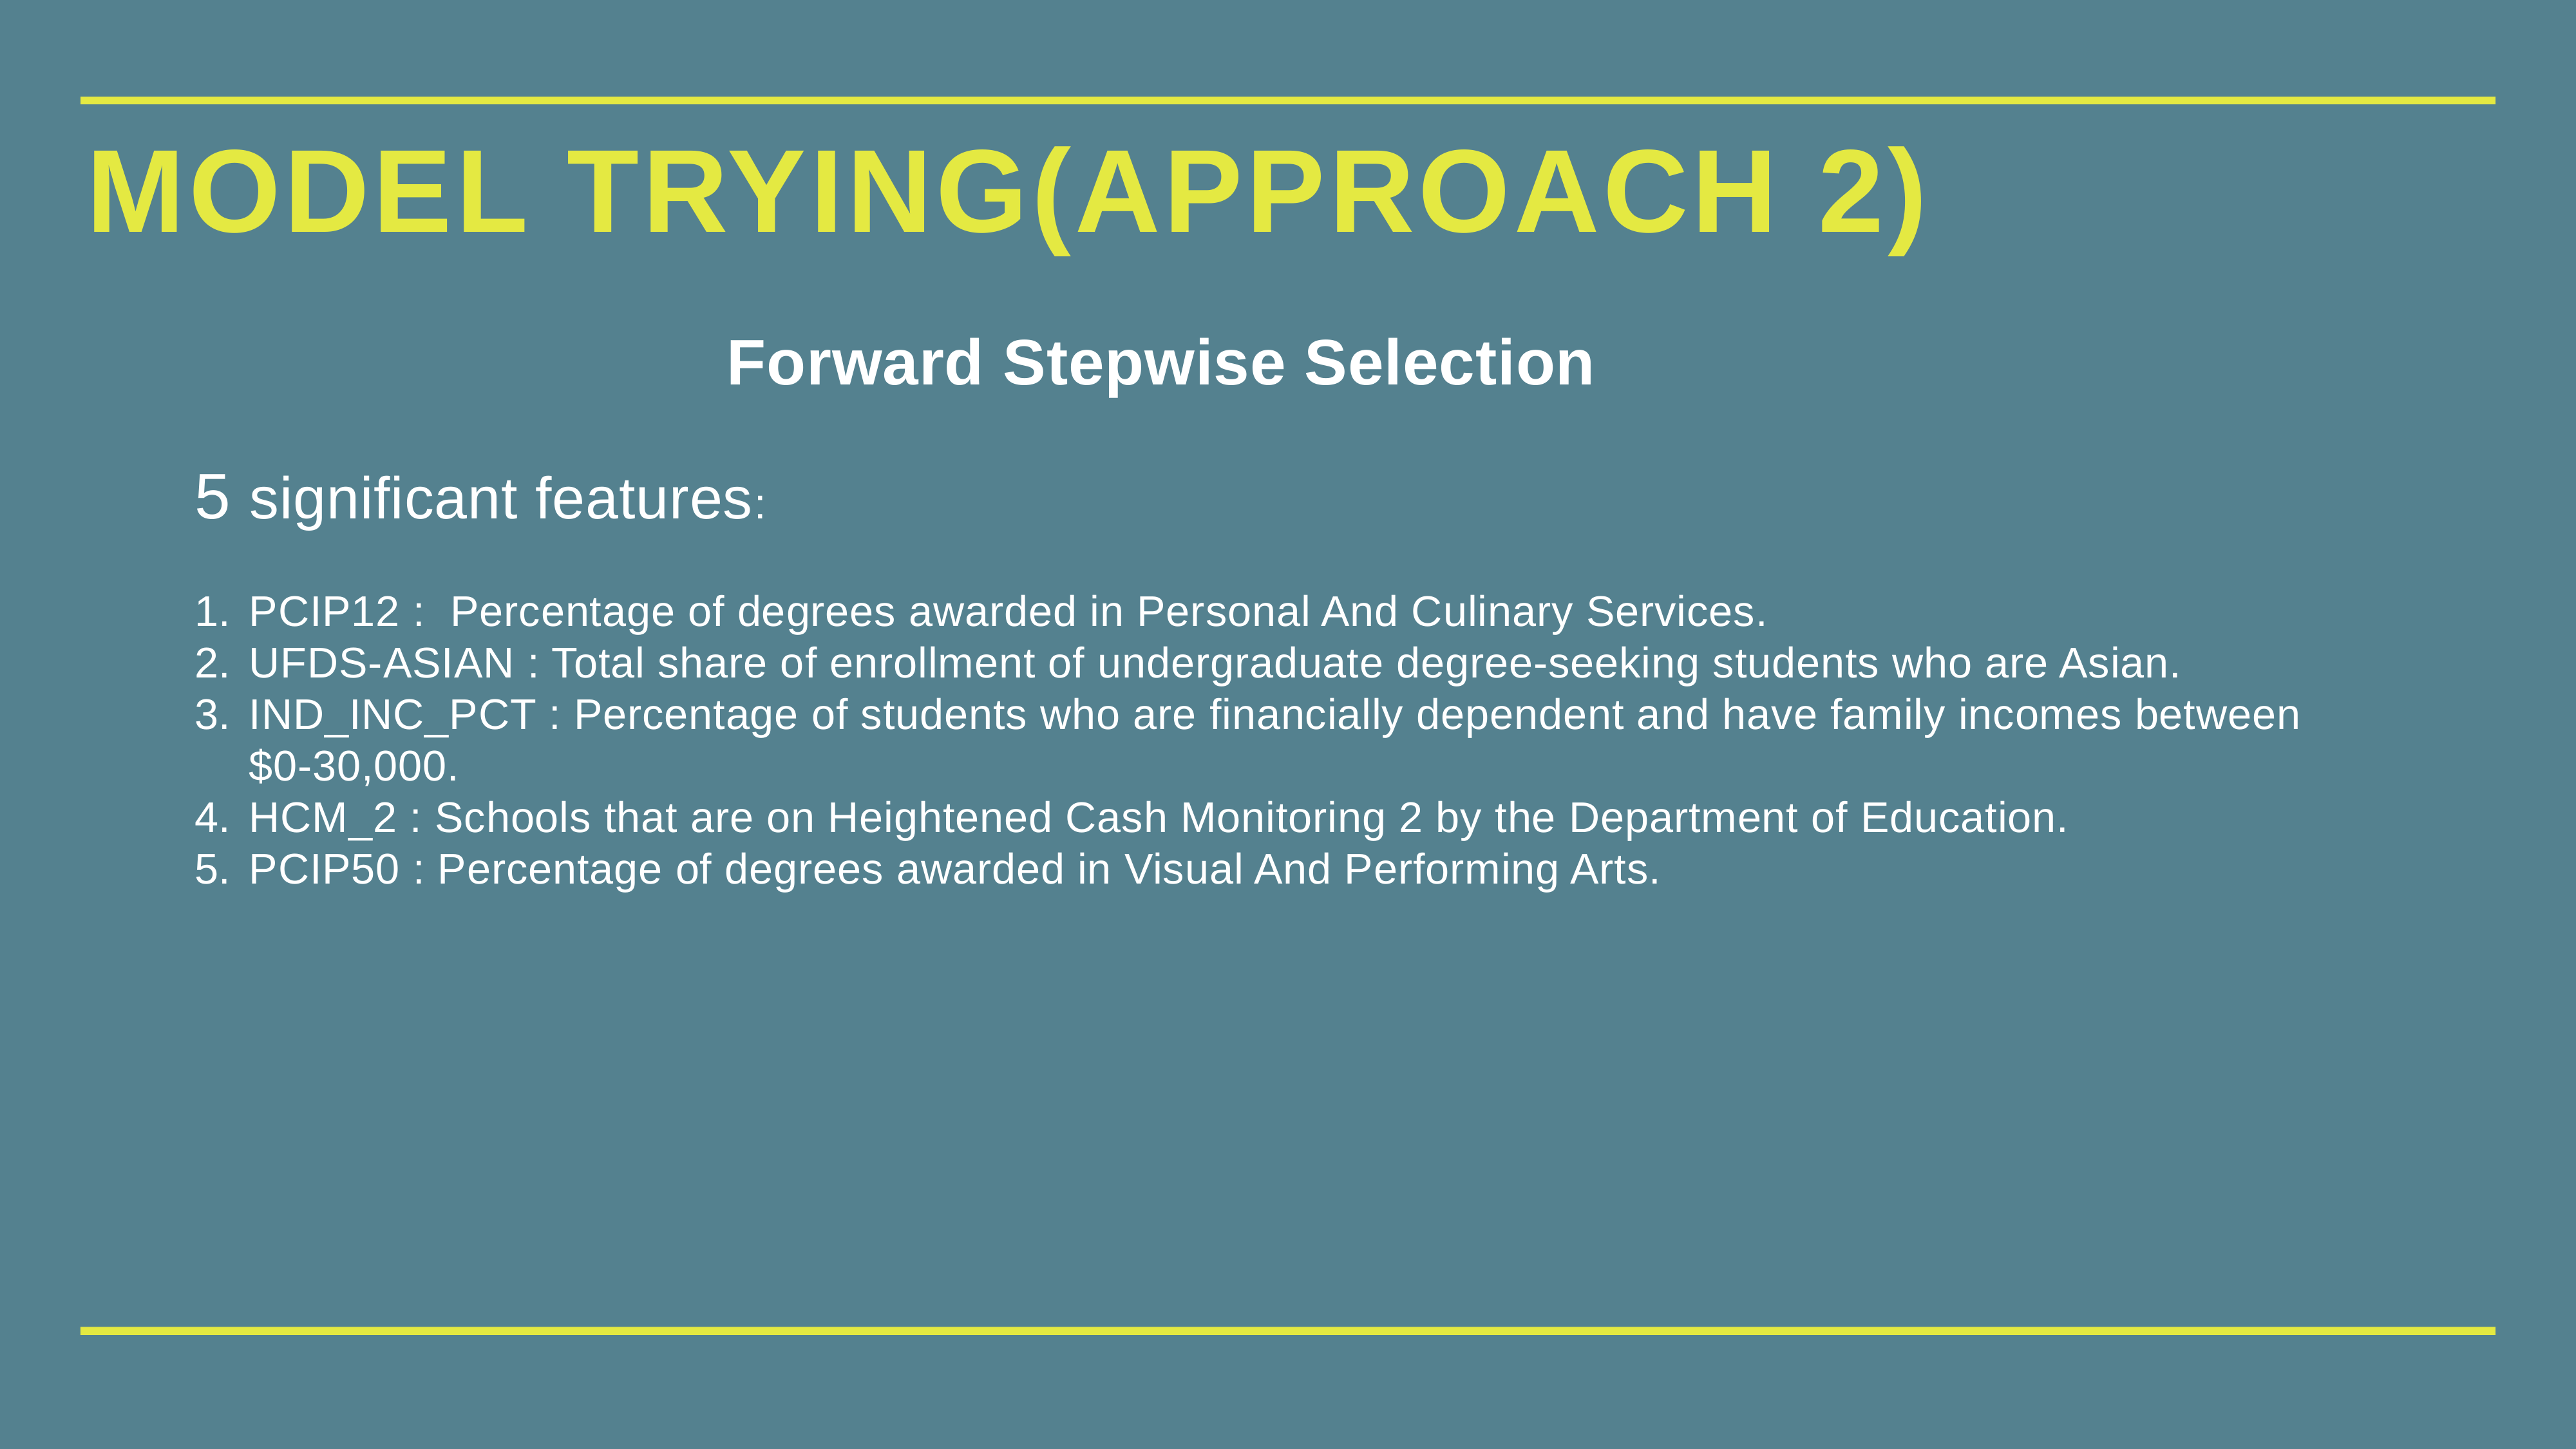

# Model Trying(Approach 2)
Forward Stepwise Selection
5 significant features:

PCIP12 :  Percentage of degrees awarded in Personal And Culinary Services.
UFDS-ASIAN : Total share of enrollment of undergraduate degree-seeking students who are Asian.
IND_INC_PCT : Percentage of students who are financially dependent and have family incomes between $0-30,000.
HCM_2 : Schools that are on Heightened Cash Monitoring 2 by the Department of Education.
PCIP50 : Percentage of degrees awarded in Visual And Performing Arts.